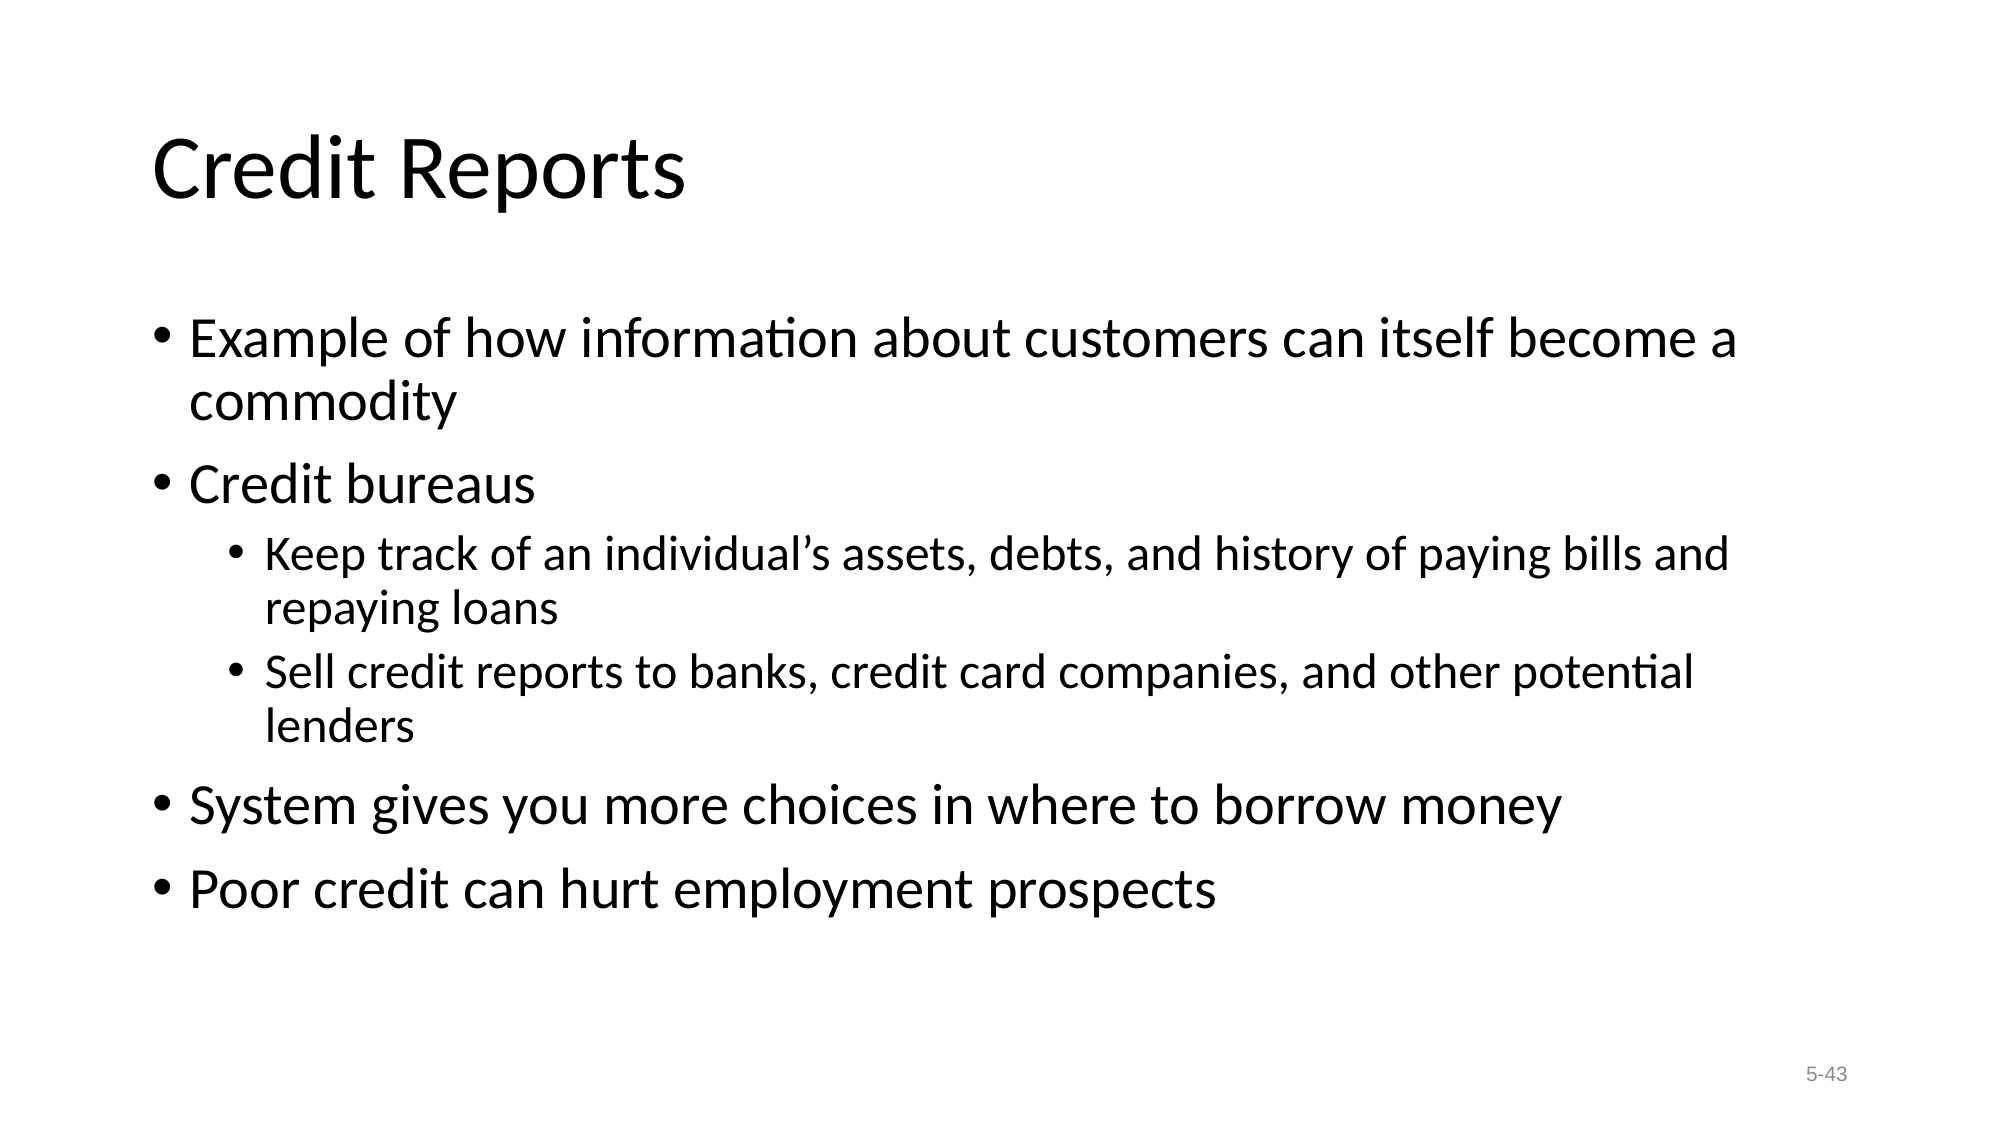

# Credit Reports
Example of how information about customers can itself become a commodity
Credit bureaus
Keep track of an individual’s assets, debts, and history of paying bills and repaying loans
Sell credit reports to banks, credit card companies, and other potential lenders
System gives you more choices in where to borrow money
Poor credit can hurt employment prospects

5-43